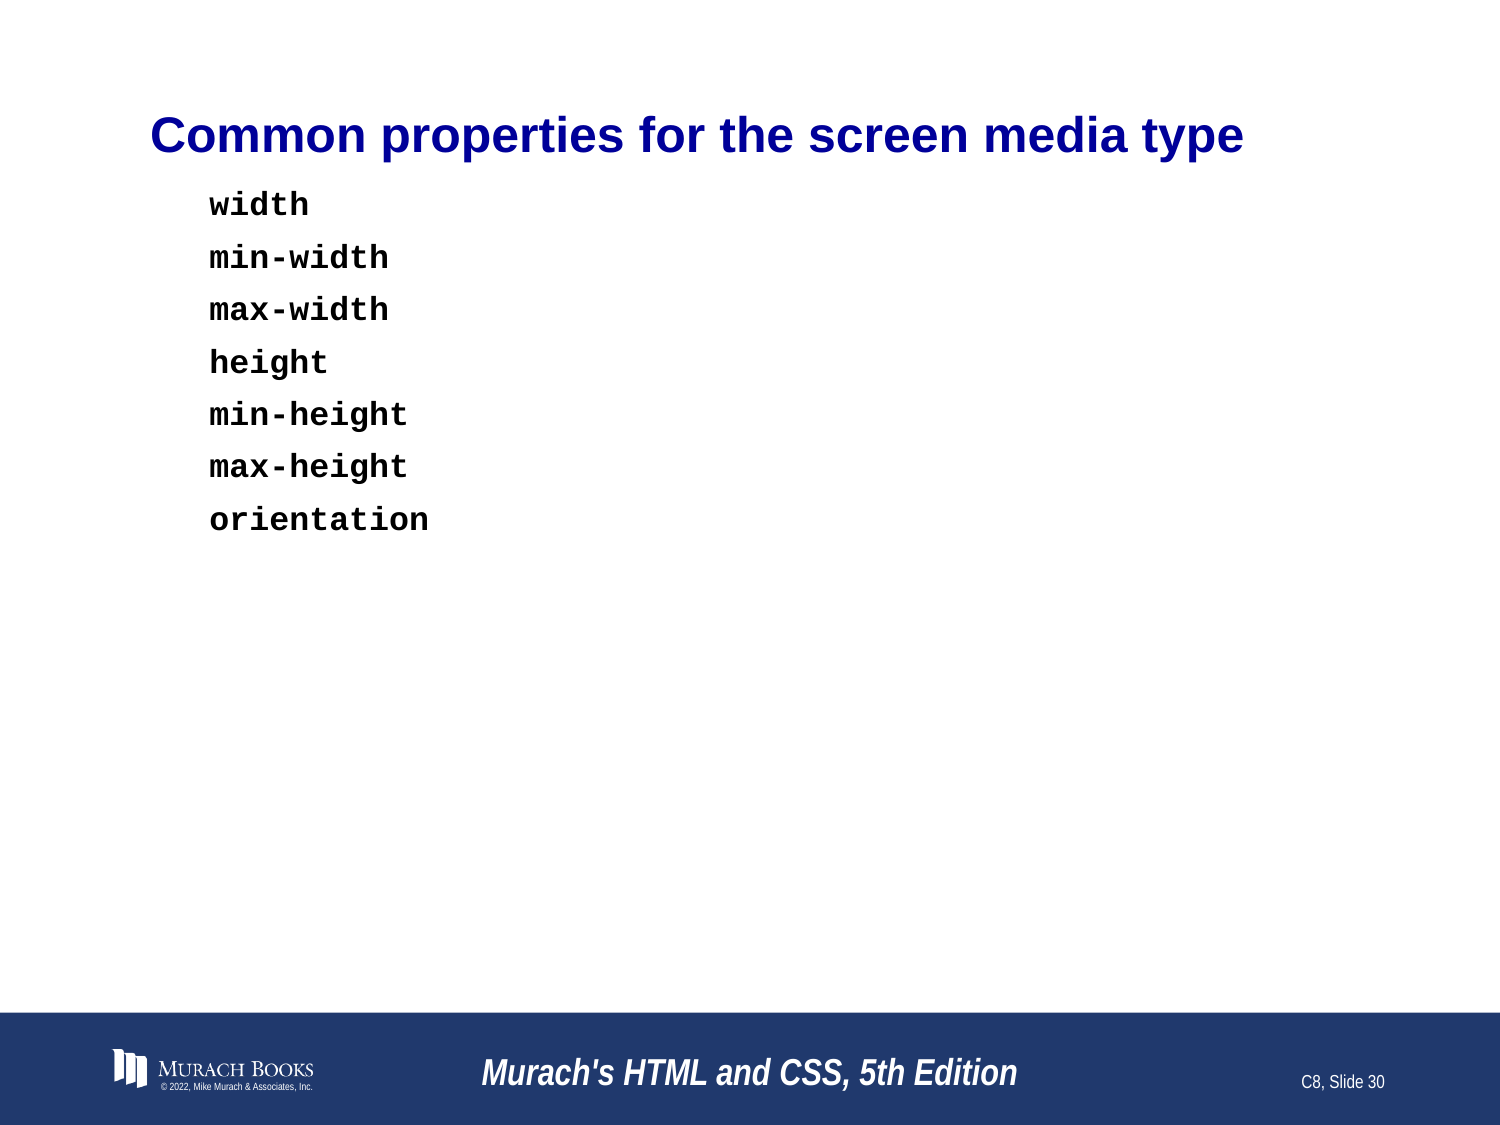

# Common properties for the screen media type
width
min-width
max-width
height
min-height
max-height
orientation

© 2022, Mike Murach & Associates, Inc.
Murach's HTML and CSS, 5th Edition

C8, Slide 30